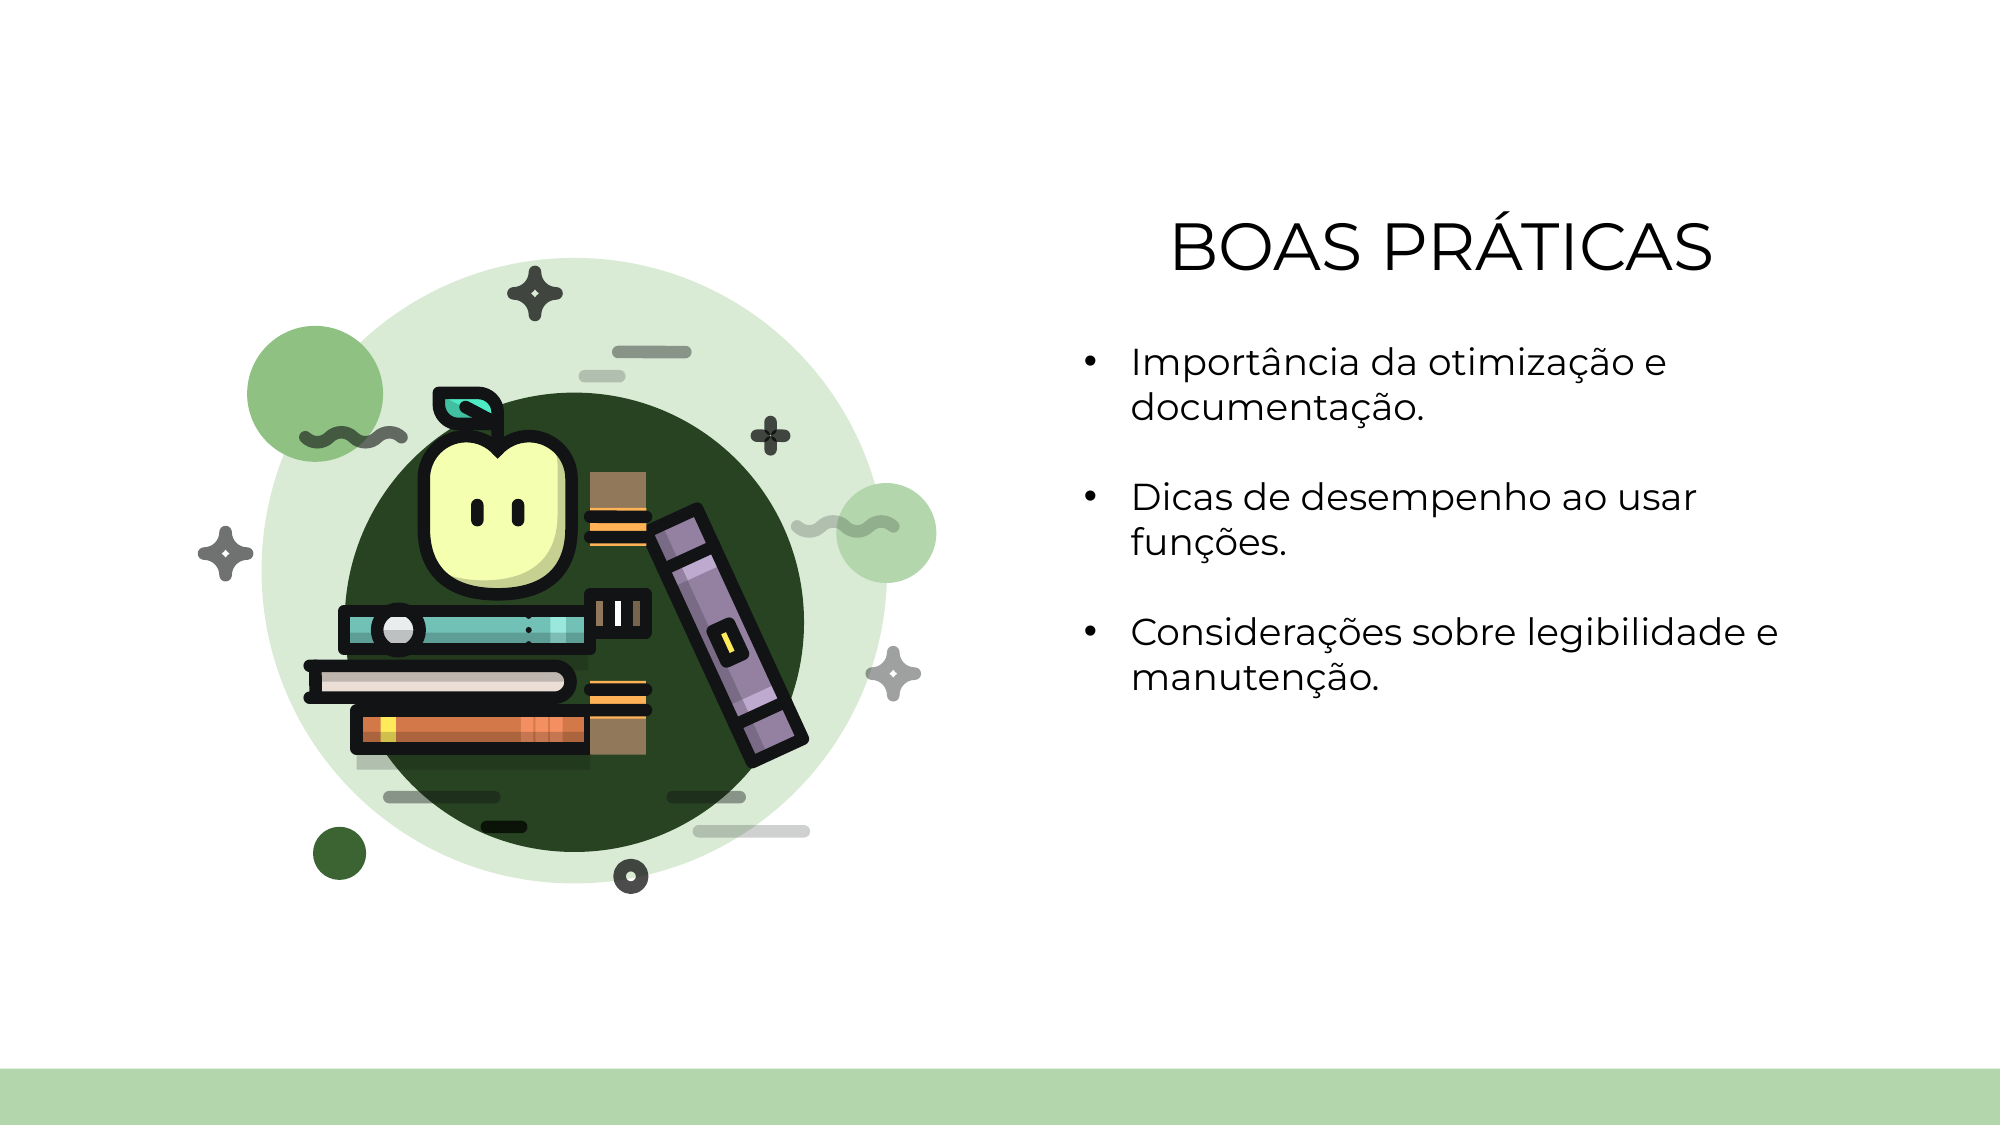

BOAS PRÁTICAS

Importância da otimização e documentação.

Dicas de desempenho ao usar funções.

Considerações sobre legibilidade e manutenção.